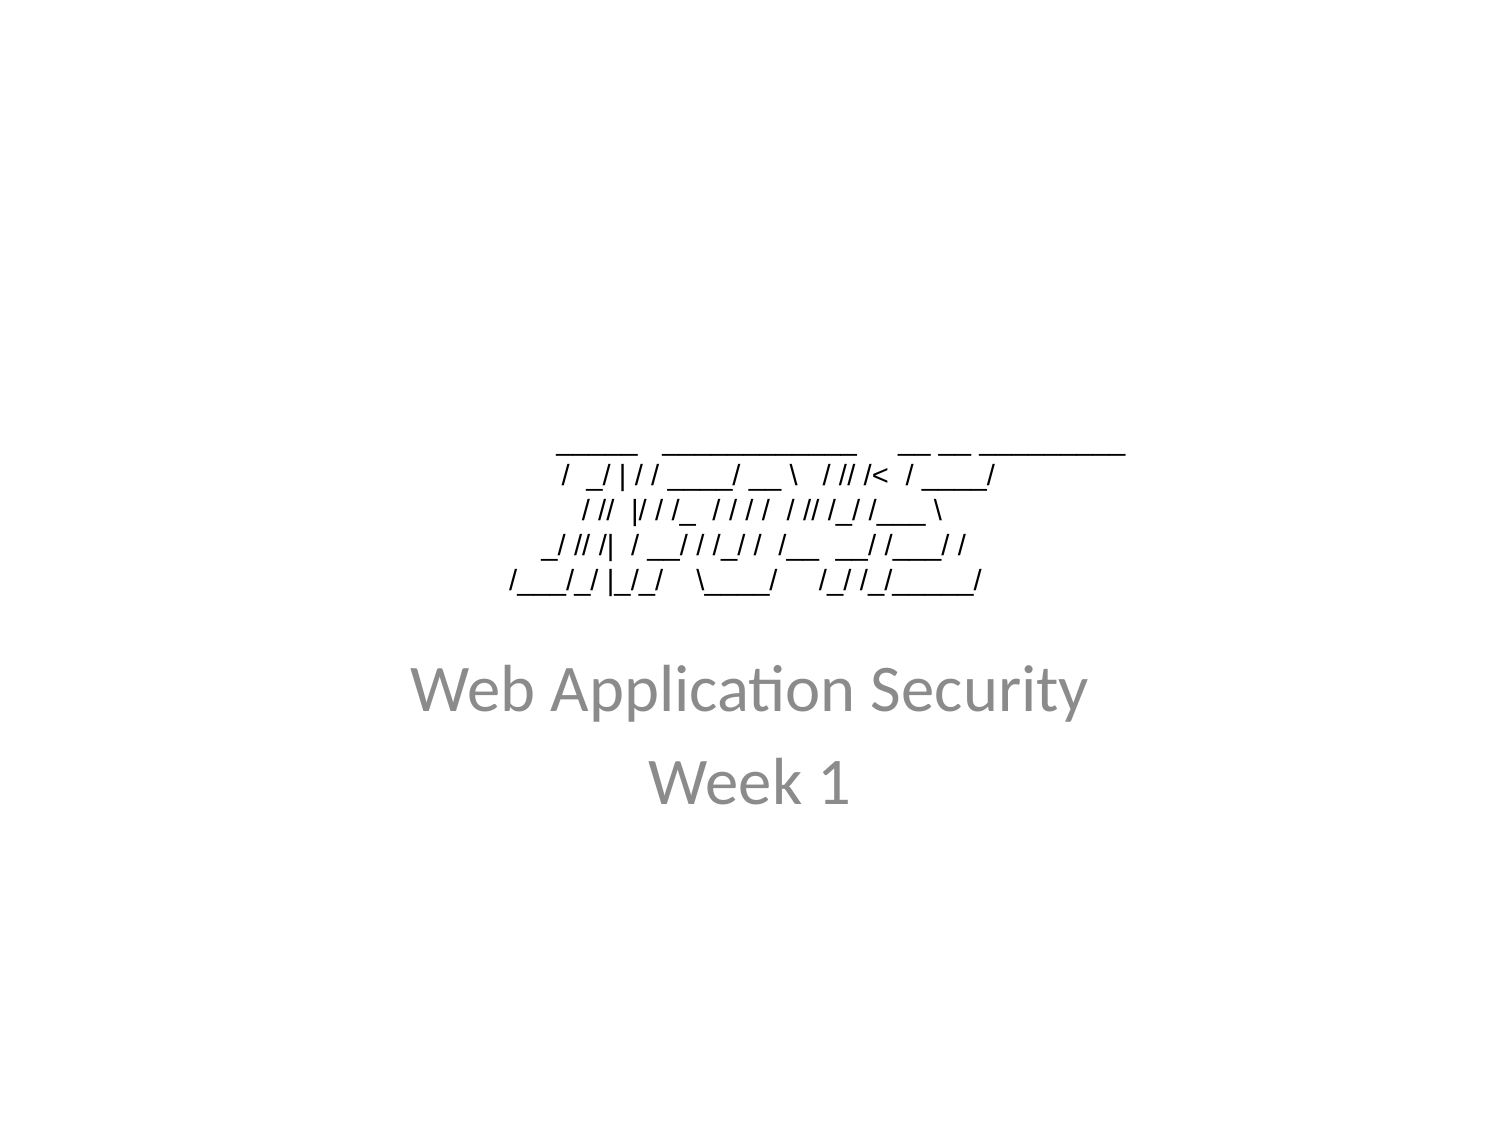

# _____   ____________     __ __ _________ /  _/ | / / ____/ __ \   / // /<  / ____/ / //  |/ / /_  / / / /  / // /_/ /___ \ _/ // /|  / __/ / /_/ /  /__  __/ /___/ / /___/_/ |_/_/    \____/     /_/ /_/_____/
Web Application Security
Week 1